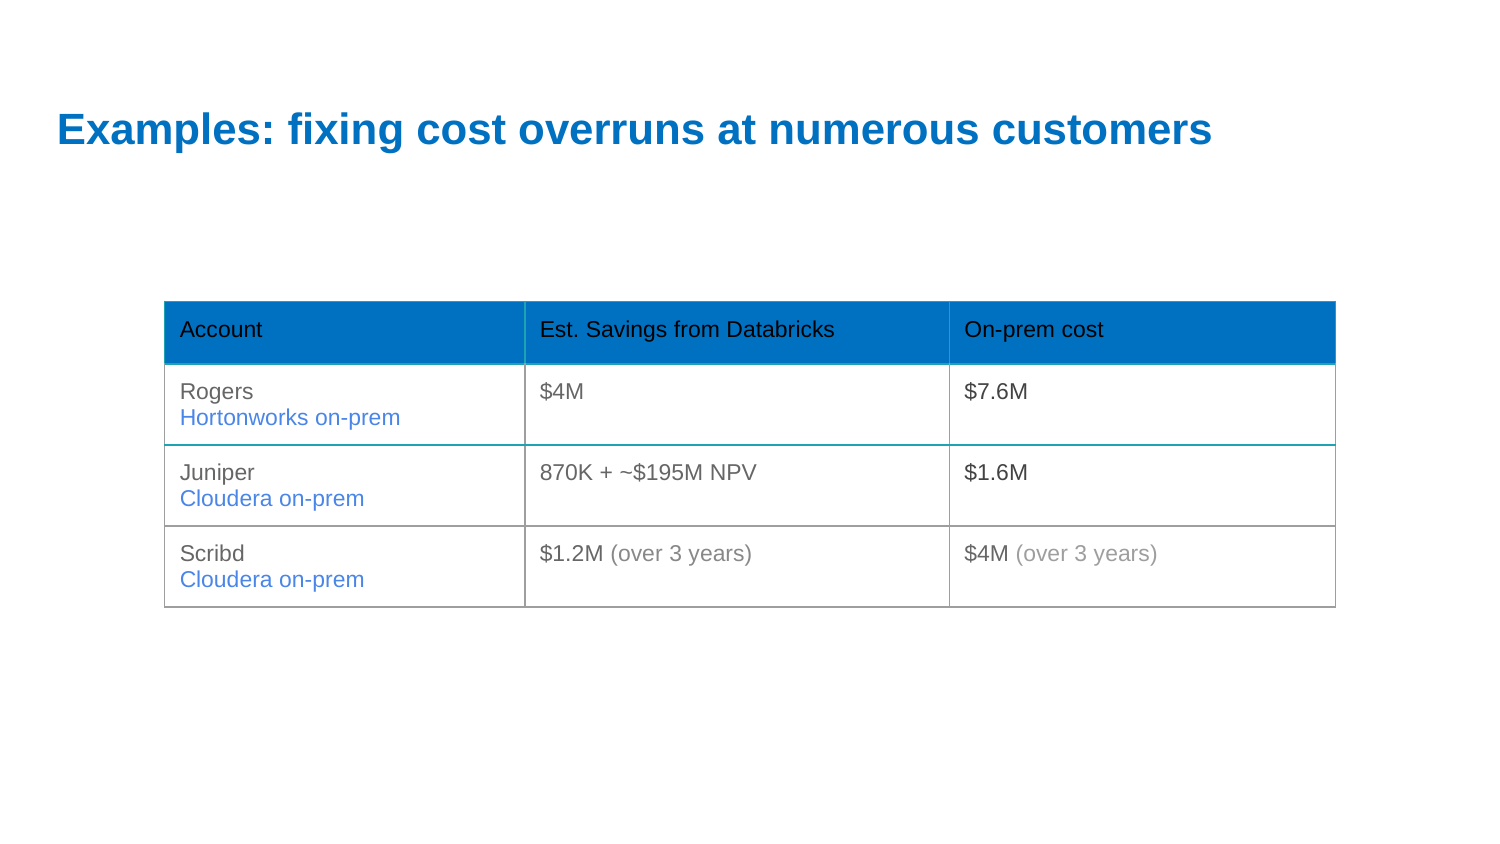

# Examples: fixing cost overruns at numerous customers
| Account | Est. Savings from Databricks | On-prem cost |
| --- | --- | --- |
| Rogers Hortonworks on-prem | $4M | $7.6M |
| Juniper Cloudera on-prem | 870K + ~$195M NPV | $1.6M |
| Scribd Cloudera on-prem | $1.2M (over 3 years) | $4M (over 3 years) |